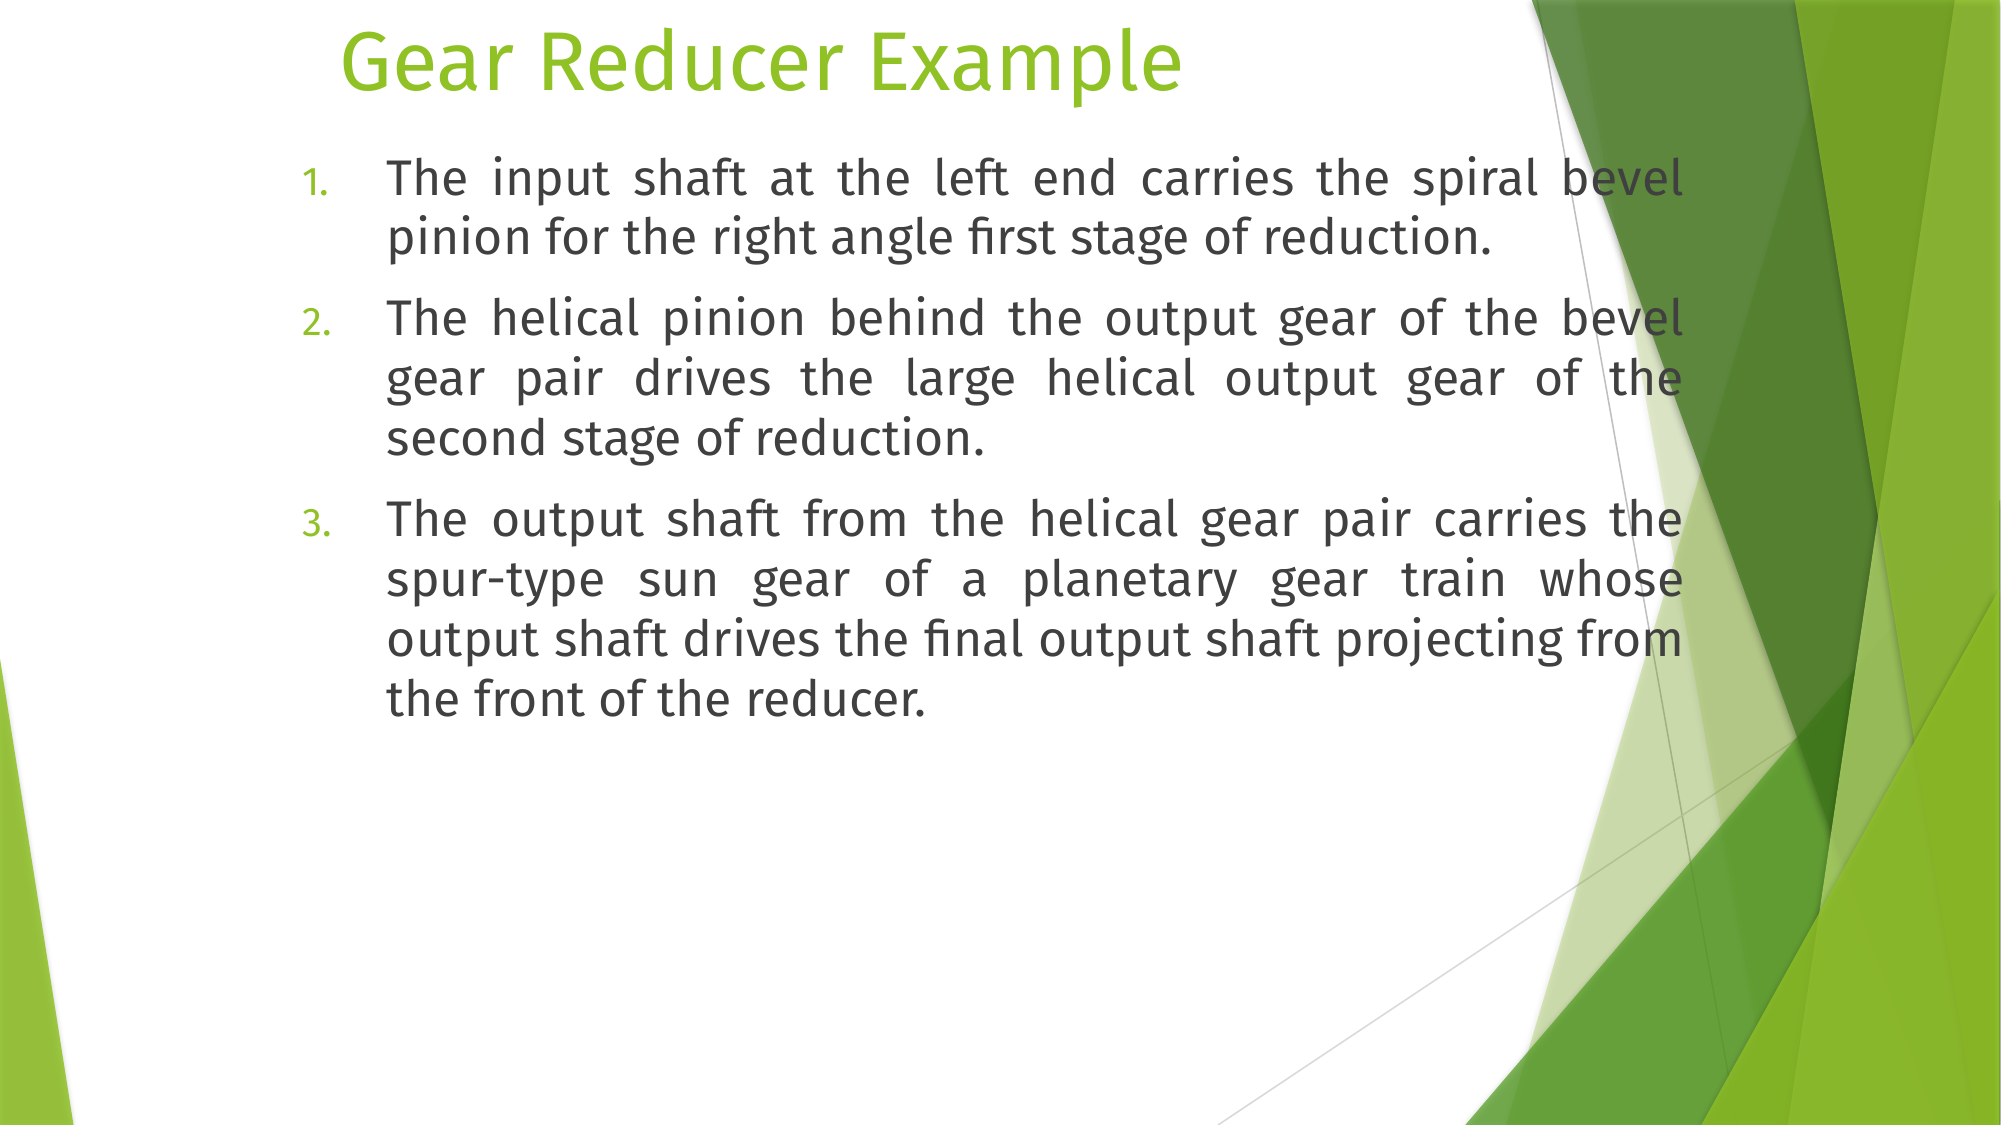

# Gear Reducer Example
The input shaft at the left end carries the spiral bevel pinion for the right angle first stage of reduction.
The helical pinion behind the output gear of the bevel gear pair drives the large helical output gear of the second stage of reduction.
The output shaft from the helical gear pair carries the spur-type sun gear of a planetary gear train whose output shaft drives the final output shaft projecting from the front of the reducer.